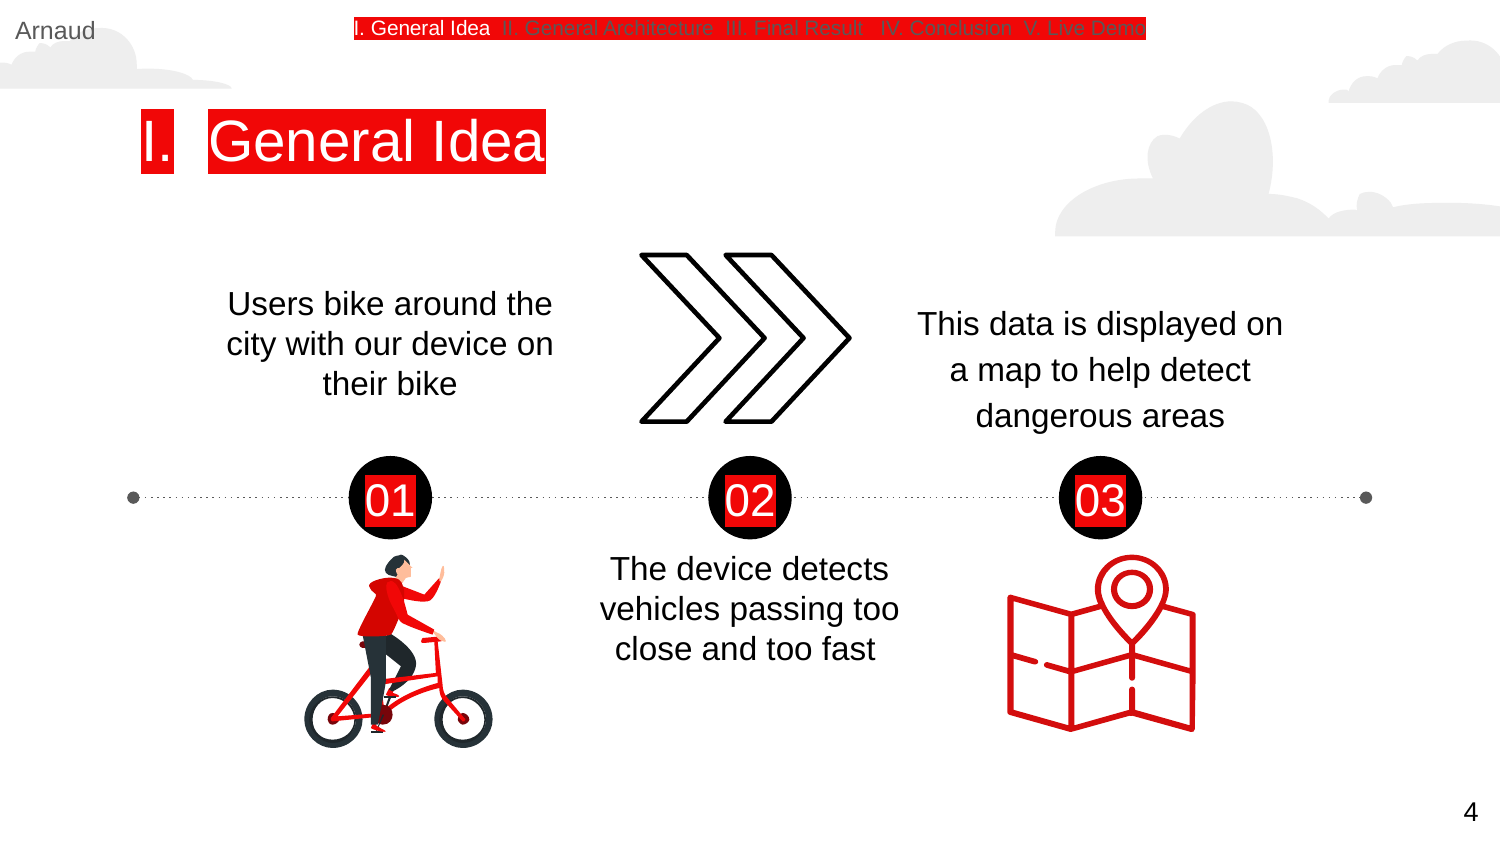

Arnaud
I. General Idea  II. General Architecture  III. Final Result   IV. Conclusion  V. Live Demo
# General Idea

Users bike around the city with our device on their bike

This data is displayed on a map to help detect dangerous areas

01
02
03

The device detects vehicles passing too close and too fast

4